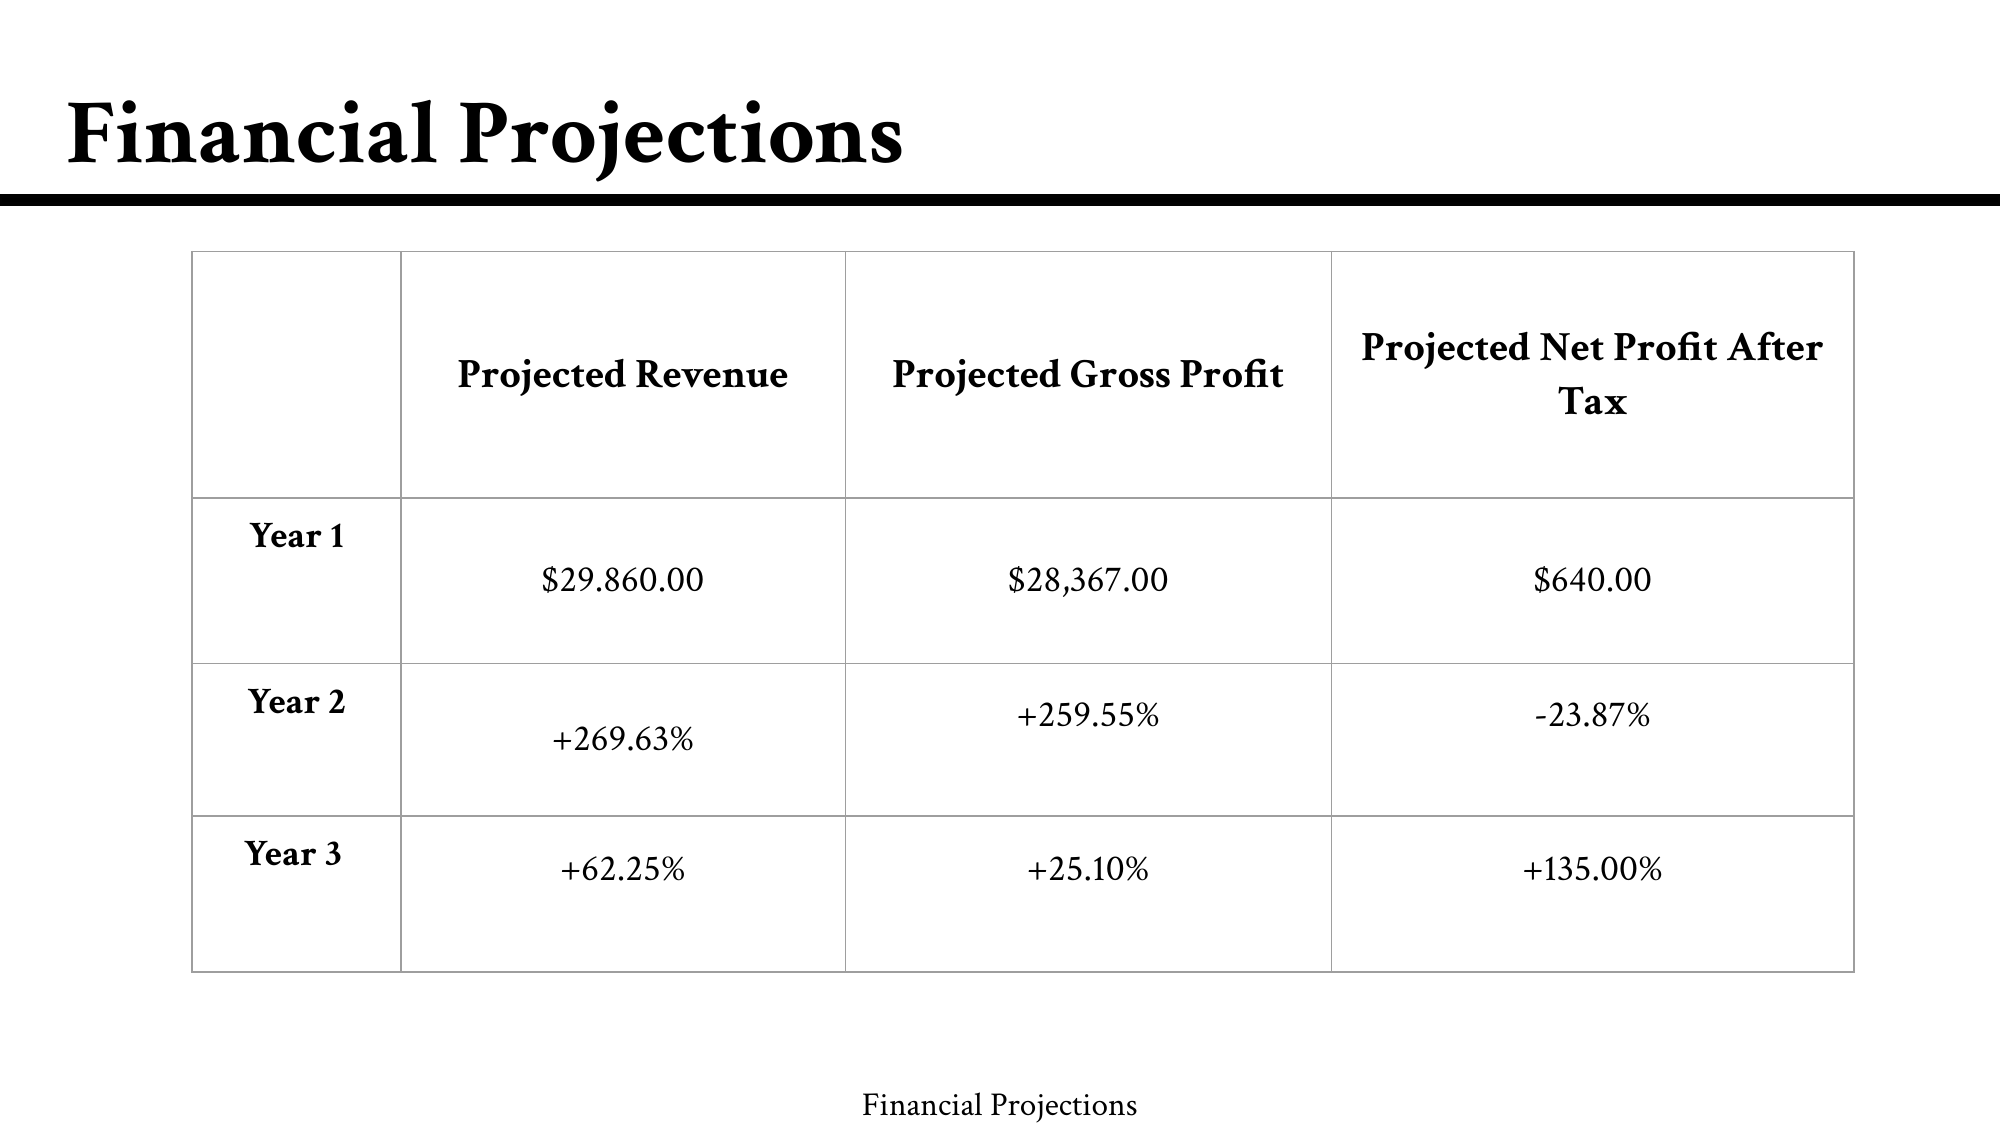

# Financial Projections
|  | Projected Revenue | Projected Gross Profit | Projected Net Profit After Tax |
| --- | --- | --- | --- |
| Year 1 | $29.860.00 | $28,367.00 | $640.00 |
| Year 2 | +269.63% | +259.55% | -23.87% |
| Year 3 | +62.25% | +25.10% | +135.00% |
Financial Projections